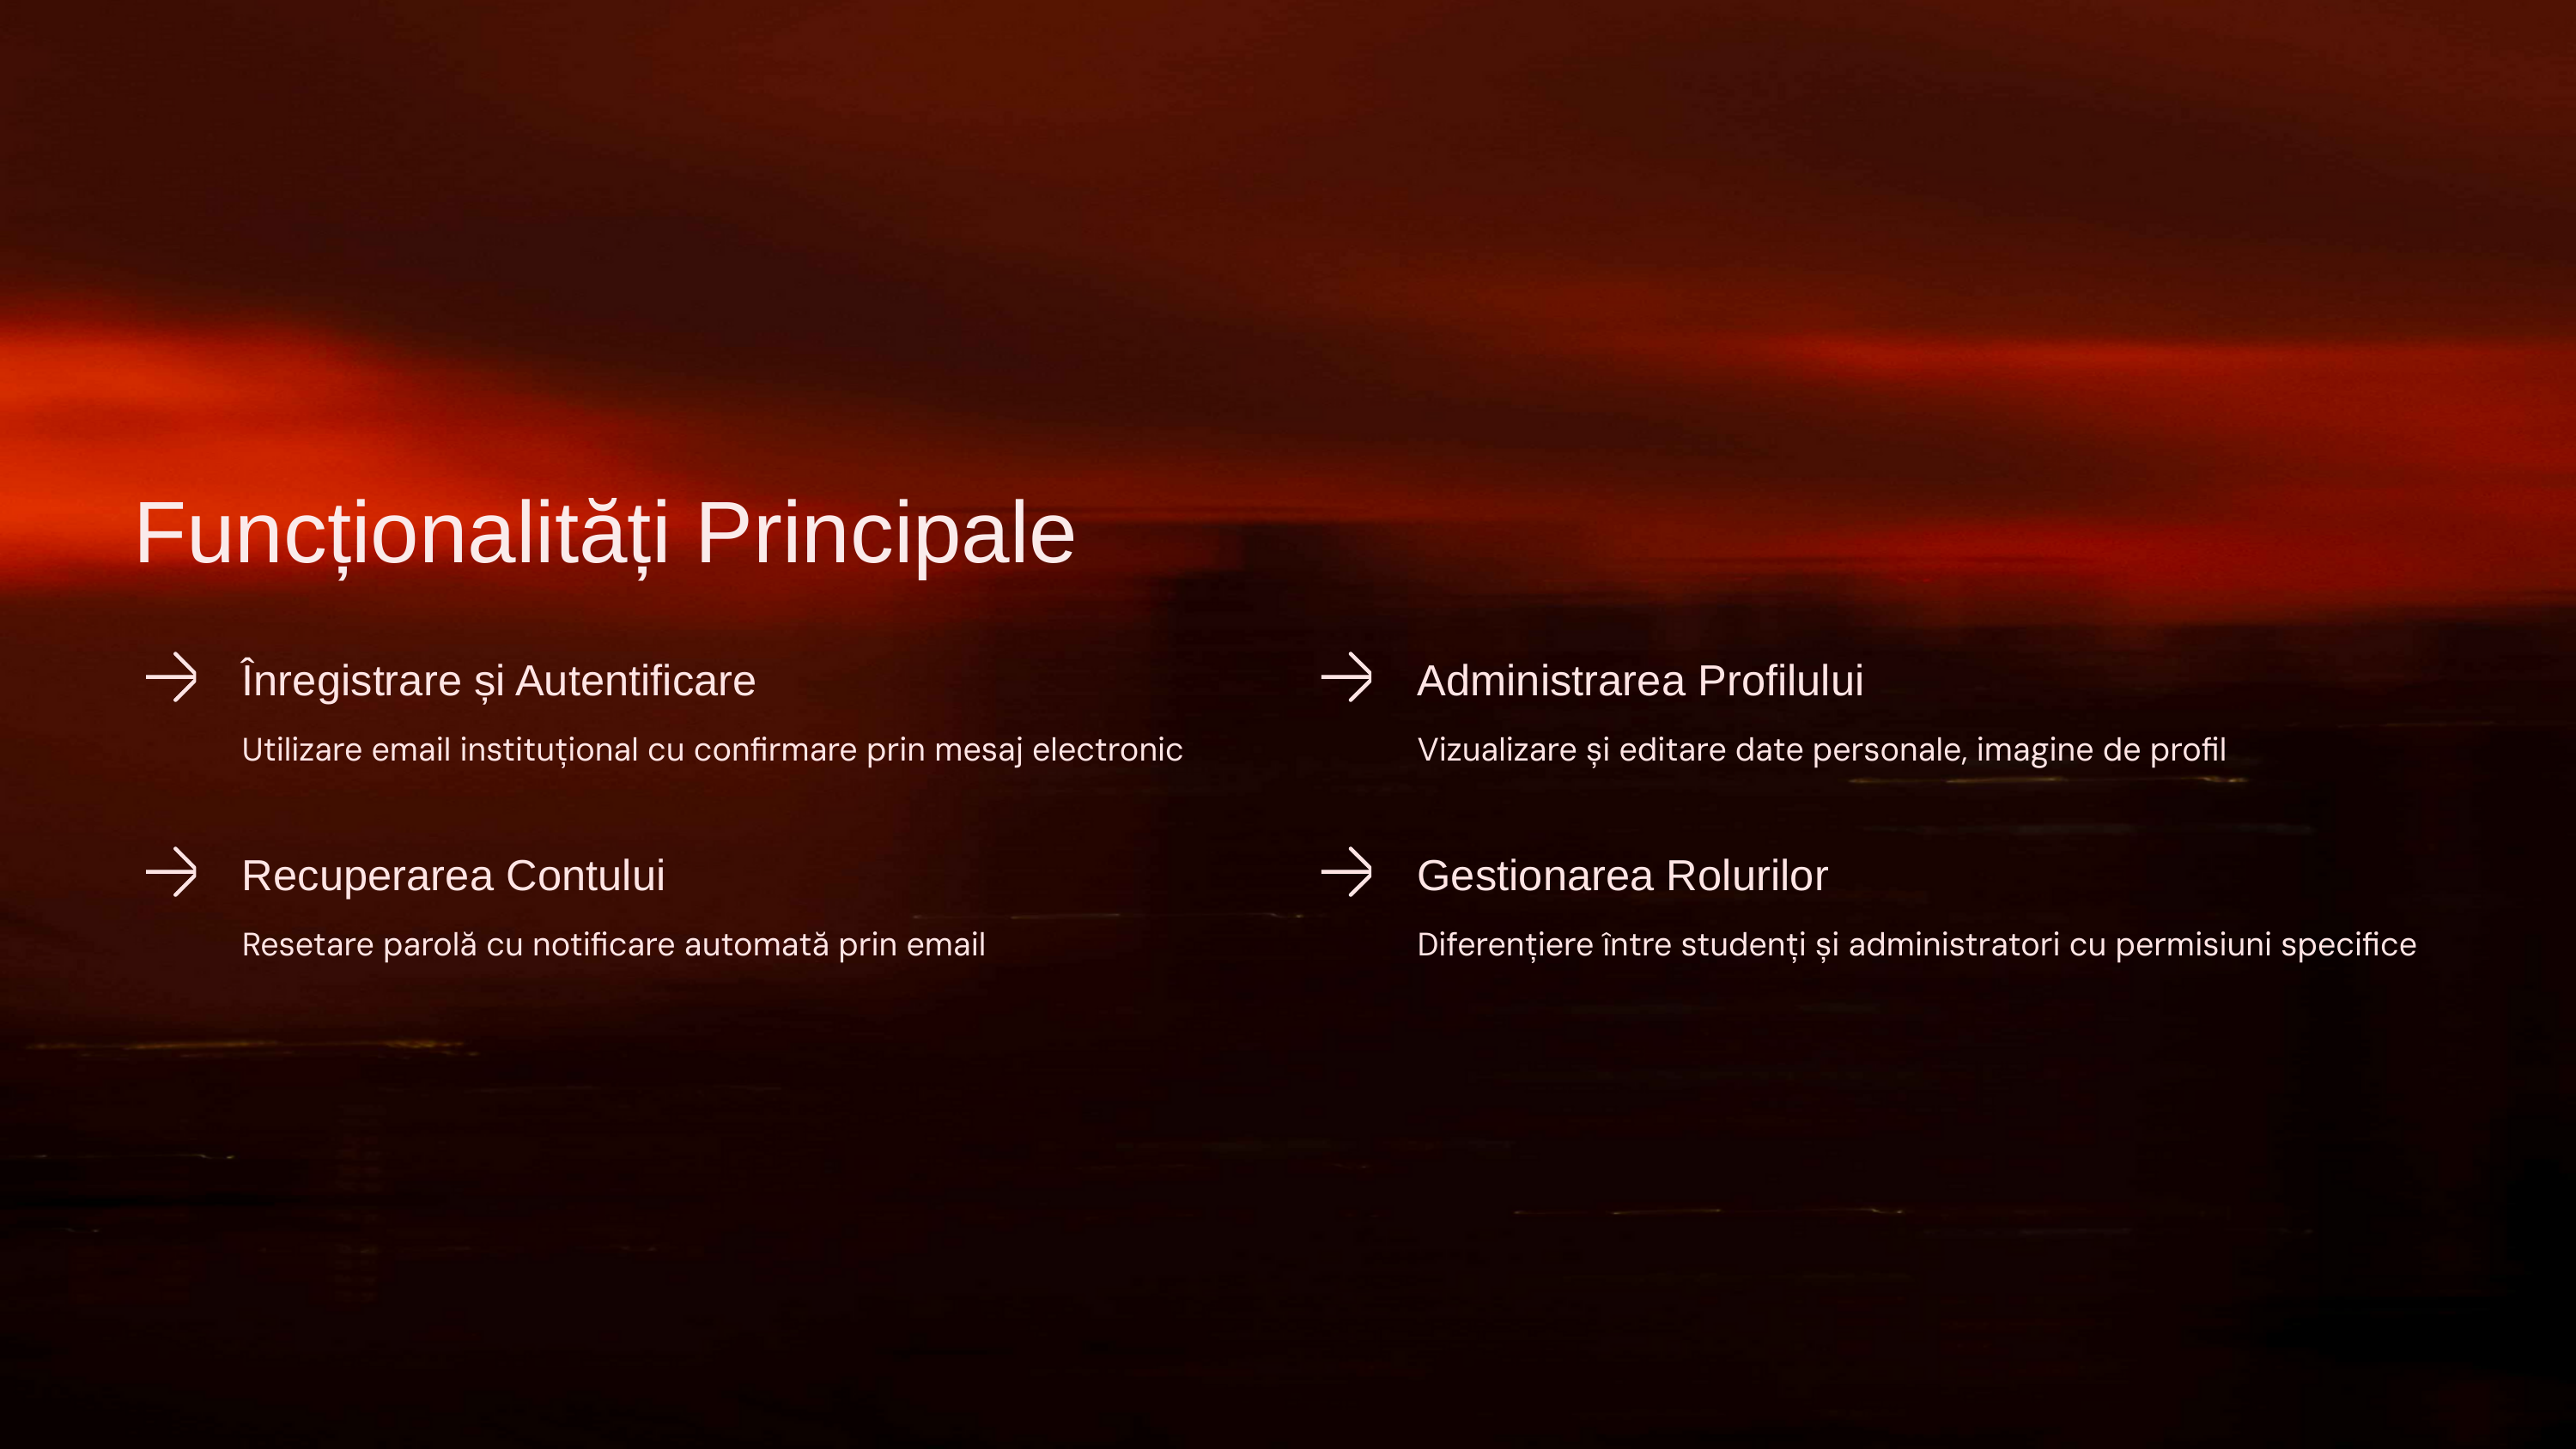

Funcționalități Principale
Înregistrare și Autentificare
Administrarea Profilului

Utilizare email instituțional cu confirmare prin mesaj electronic
Vizualizare și editare date personale, imagine de profil
Recuperarea Contului
Gestionarea Rolurilor

Resetare parolă cu notificare automată prin email
Diferențiere între studenți și administratori cu permisiuni specifice